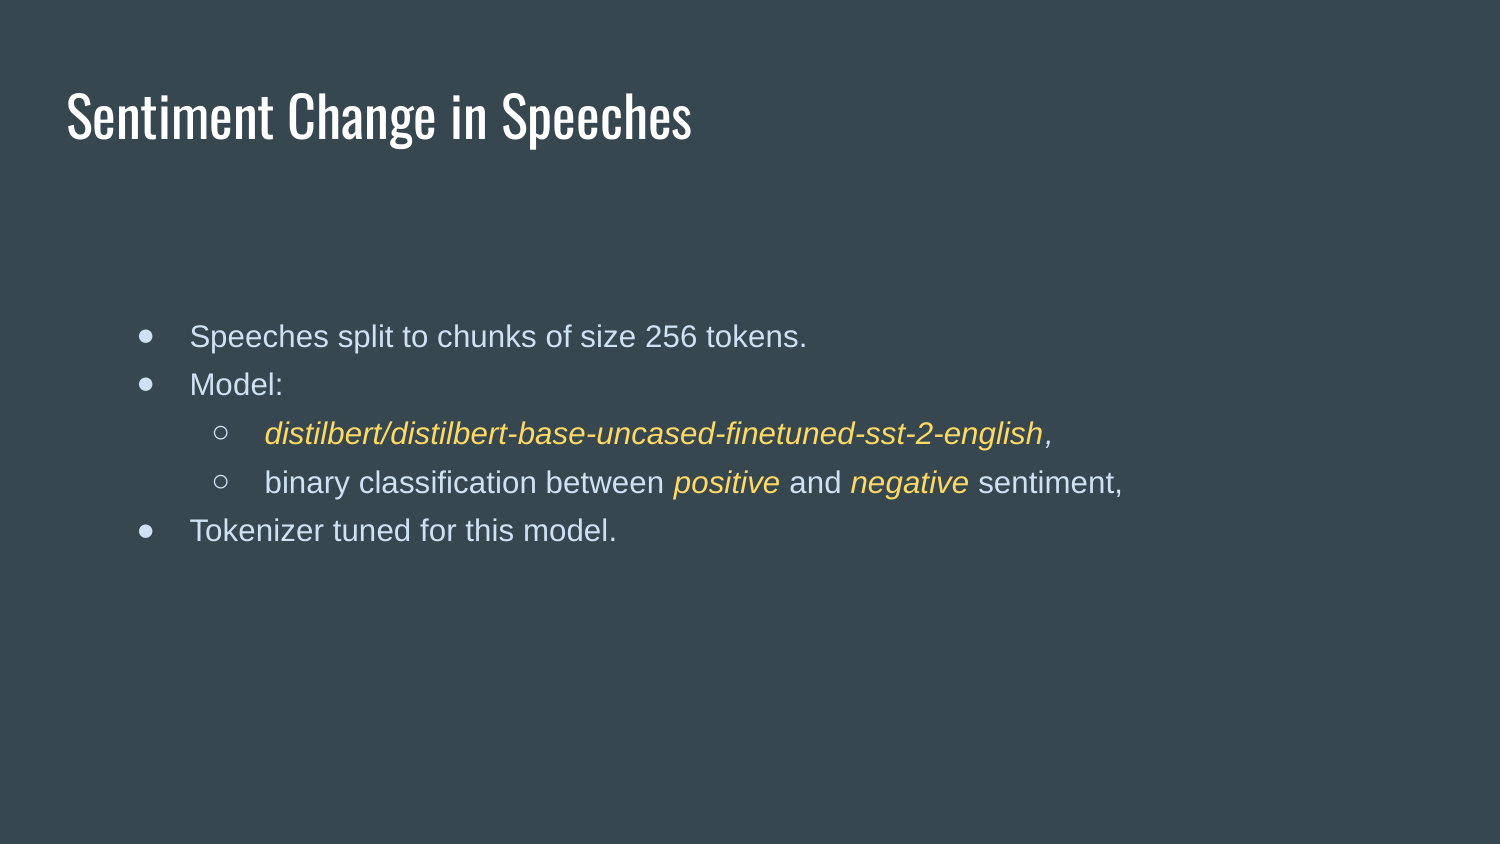

# Sentiment Change in Speeches
Speeches split to chunks of size 256 tokens.
Model:
distilbert/distilbert-base-uncased-finetuned-sst-2-english,
binary classification between positive and negative sentiment,
Tokenizer tuned for this model.